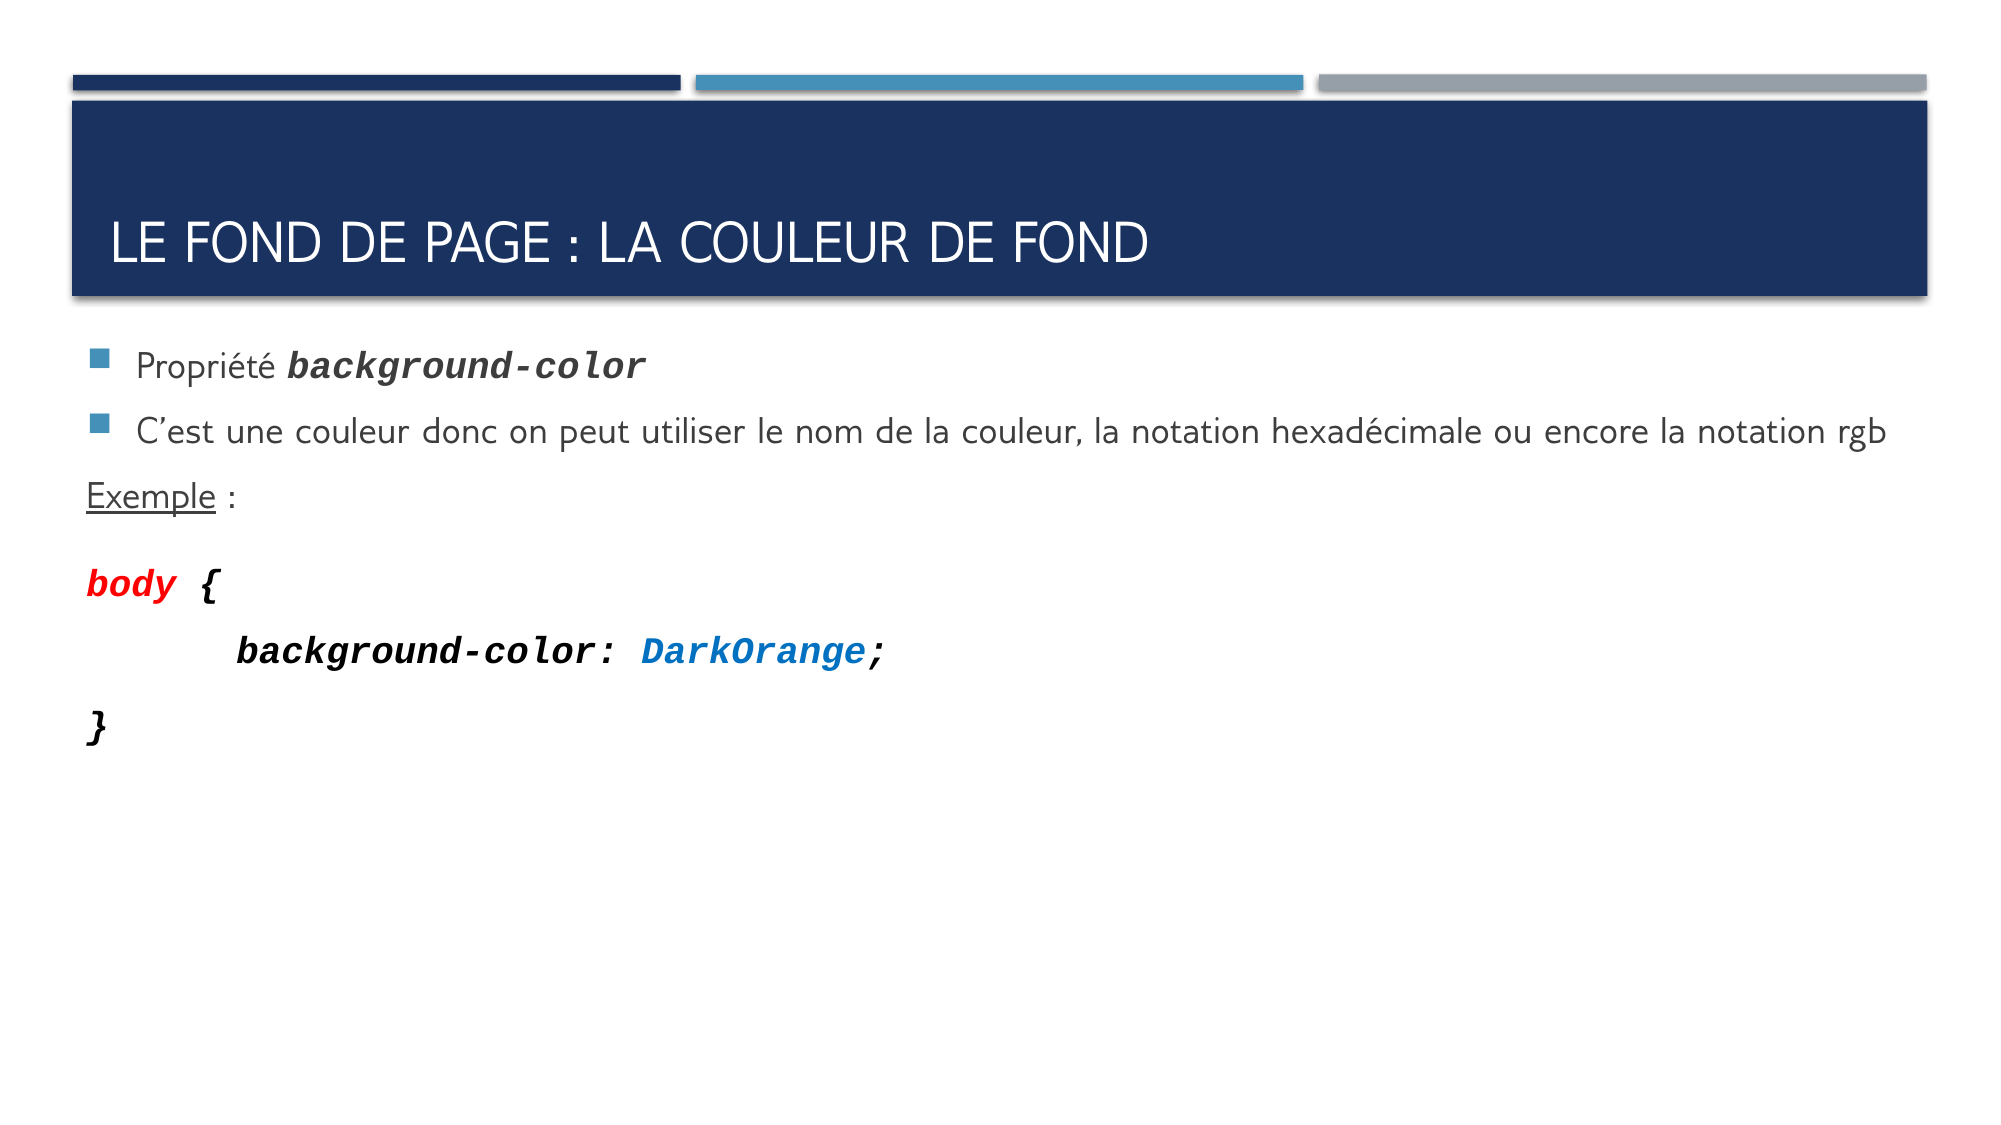

Propriété background-color
C’est une couleur donc on peut utiliser le nom de la couleur, la notation hexadécimale ou encore la notation rgb
Exemple :
body {
	background-color: DarkOrange;
}

# Le fond de page : la couleur de fond